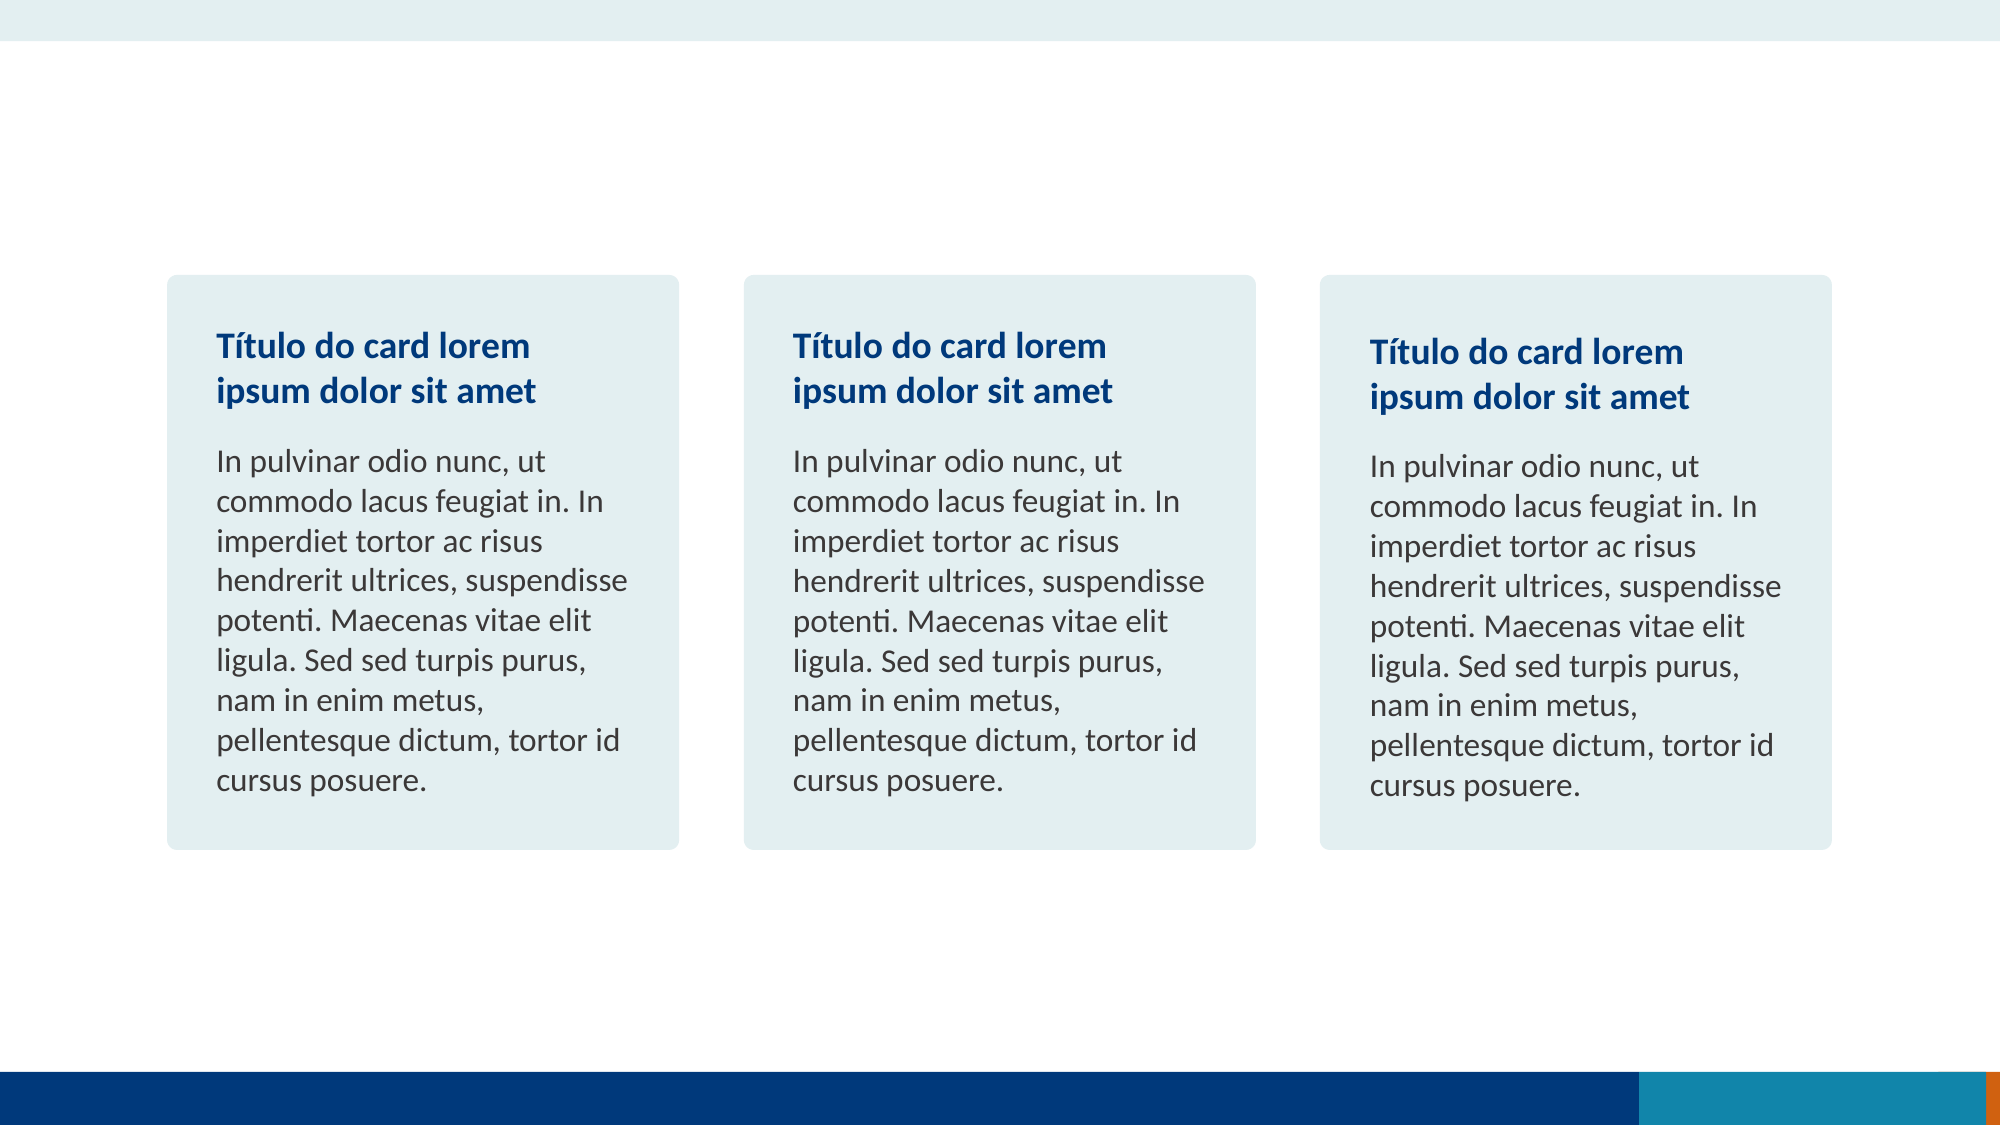

Componente:

Card – texto – variante com 3 cards

Título do card lorem ipsum dolor sit amet
In pulvinar odio nunc, ut commodo lacus feugiat in. In imperdiet tortor ac risus hendrerit ultrices, suspendisse potenti. Maecenas vitae elit ligula. Sed sed turpis purus, nam in enim metus, pellentesque dictum, tortor id cursus posuere.

Título do card lorem ipsum dolor sit amet
In pulvinar odio nunc, ut commodo lacus feugiat in. In imperdiet tortor ac risus hendrerit ultrices, suspendisse potenti. Maecenas vitae elit ligula. Sed sed turpis purus, nam in enim metus, pellentesque dictum, tortor id cursus posuere.

Título do card lorem ipsum dolor sit amet
In pulvinar odio nunc, ut commodo lacus feugiat in. In imperdiet tortor ac risus hendrerit ultrices, suspendisse potenti. Maecenas vitae elit ligula. Sed sed turpis purus, nam in enim metus, pellentesque dictum, tortor id cursus posuere.

Orientações para professor/LXD:

O recurso está agrupado. Para ajustar o recurso inteiro, pressione SHIFT + (seta para cima).